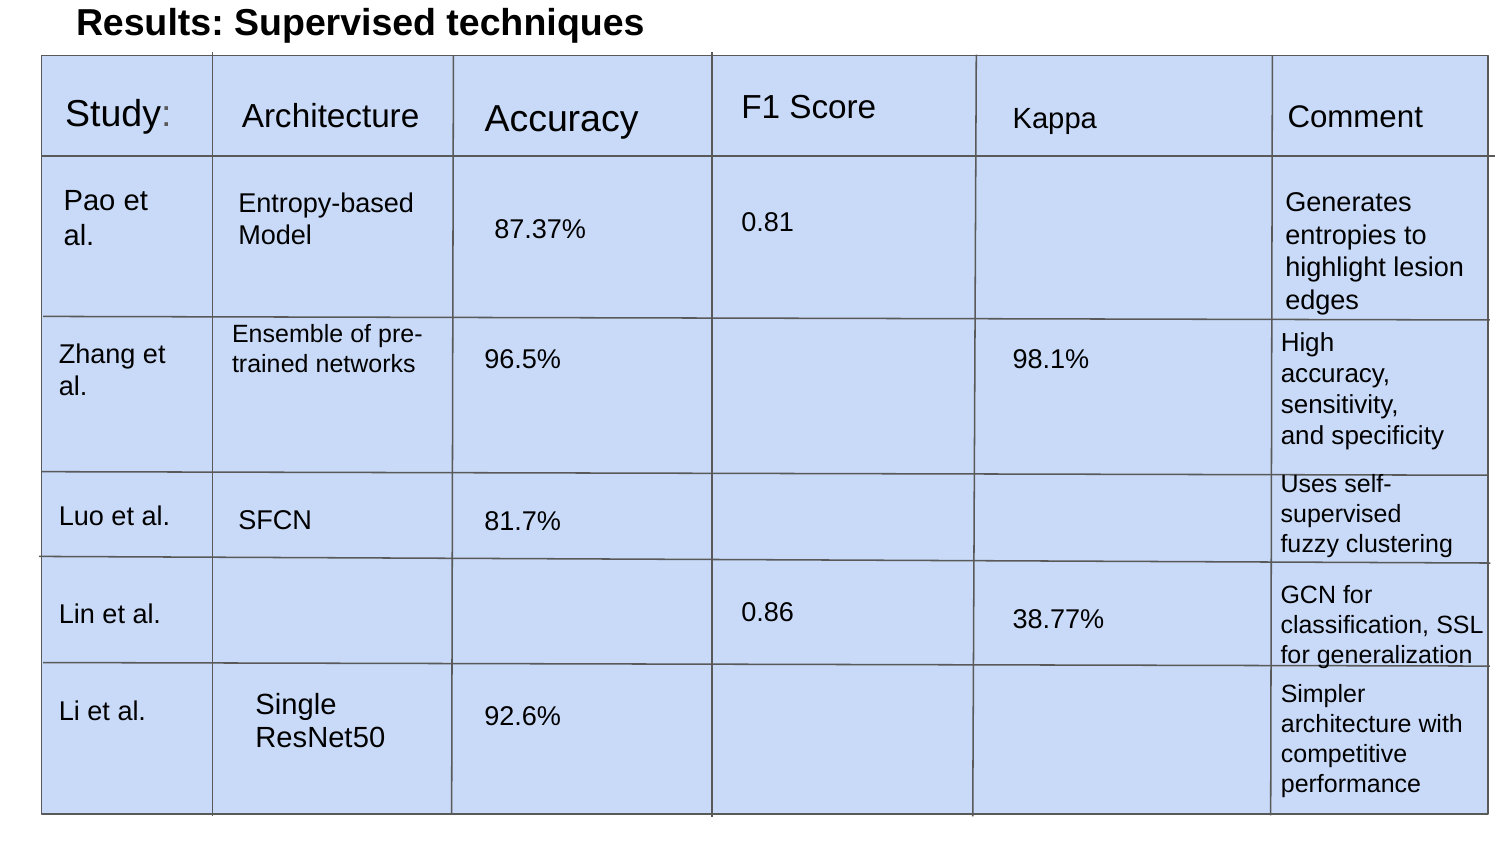

Results: Supervised techniques
|  |
| --- |
|  |
| --- |

F1 Score

0.81

0.86
Study:
Architecture
Accuracy
Comment
Kappa

98.1%

38.77%

Pao et al.
Generates entropies to highlight lesion edges
Entropy-based Model

87.37%
Ensemble of pre-trained networks
High accuracy, sensitivity, and specificity

Zhang et al.

Luo et al.

Lin et al.

Li et al.
96.5%

81.7%

92.6%
Uses self-supervised fuzzy clustering
SFCN
GCN for classification, SSL for generalization

Simpler architecture with competitive performance

| Single ResNet50 |
| --- |